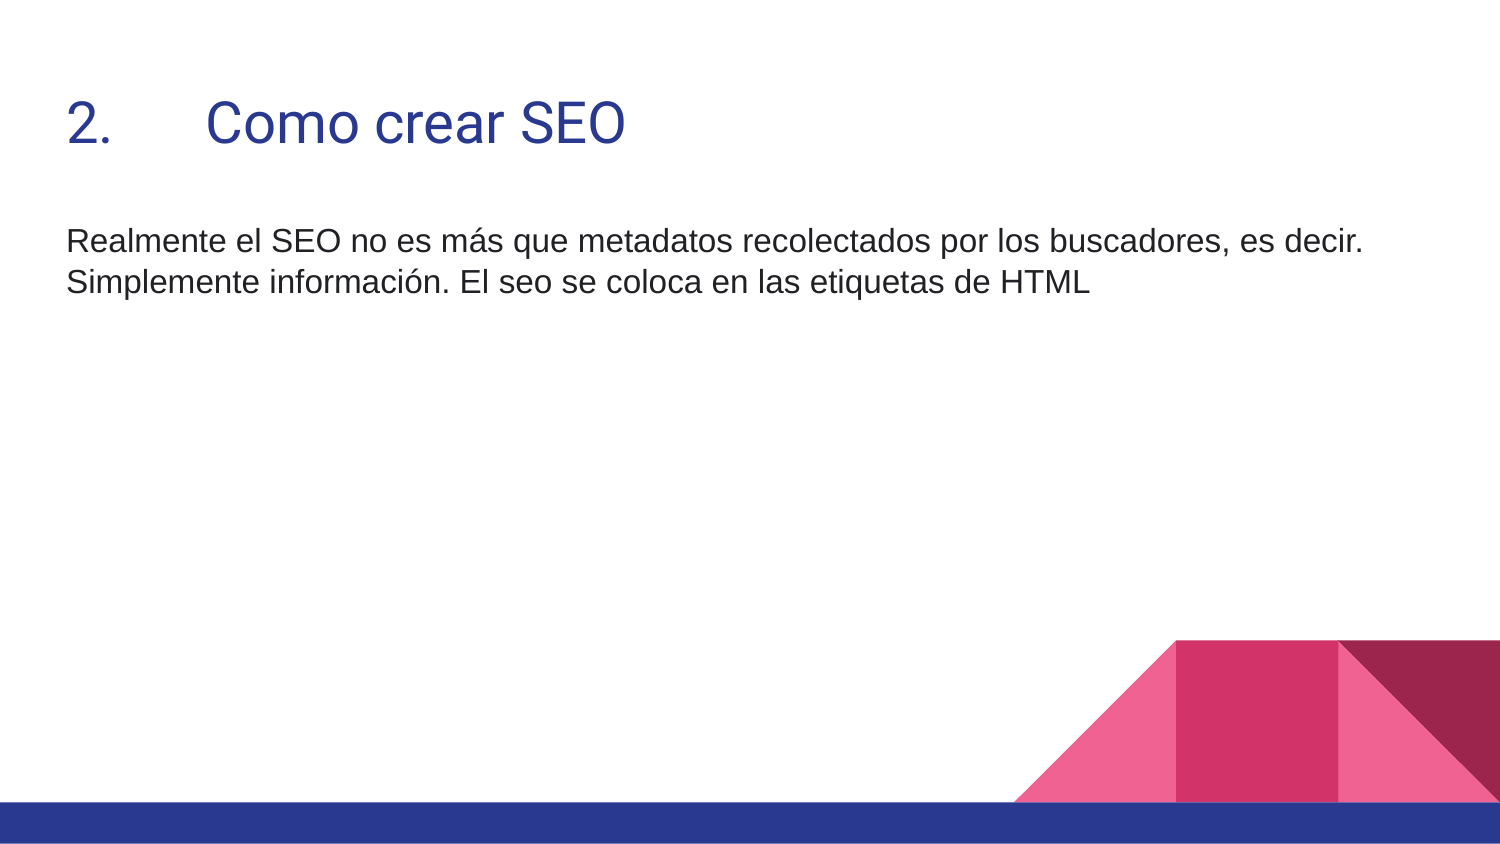

# 2.	Como crear SEO
Realmente el SEO no es más que metadatos recolectados por los buscadores, es decir. Simplemente información. El seo se coloca en las etiquetas de HTML